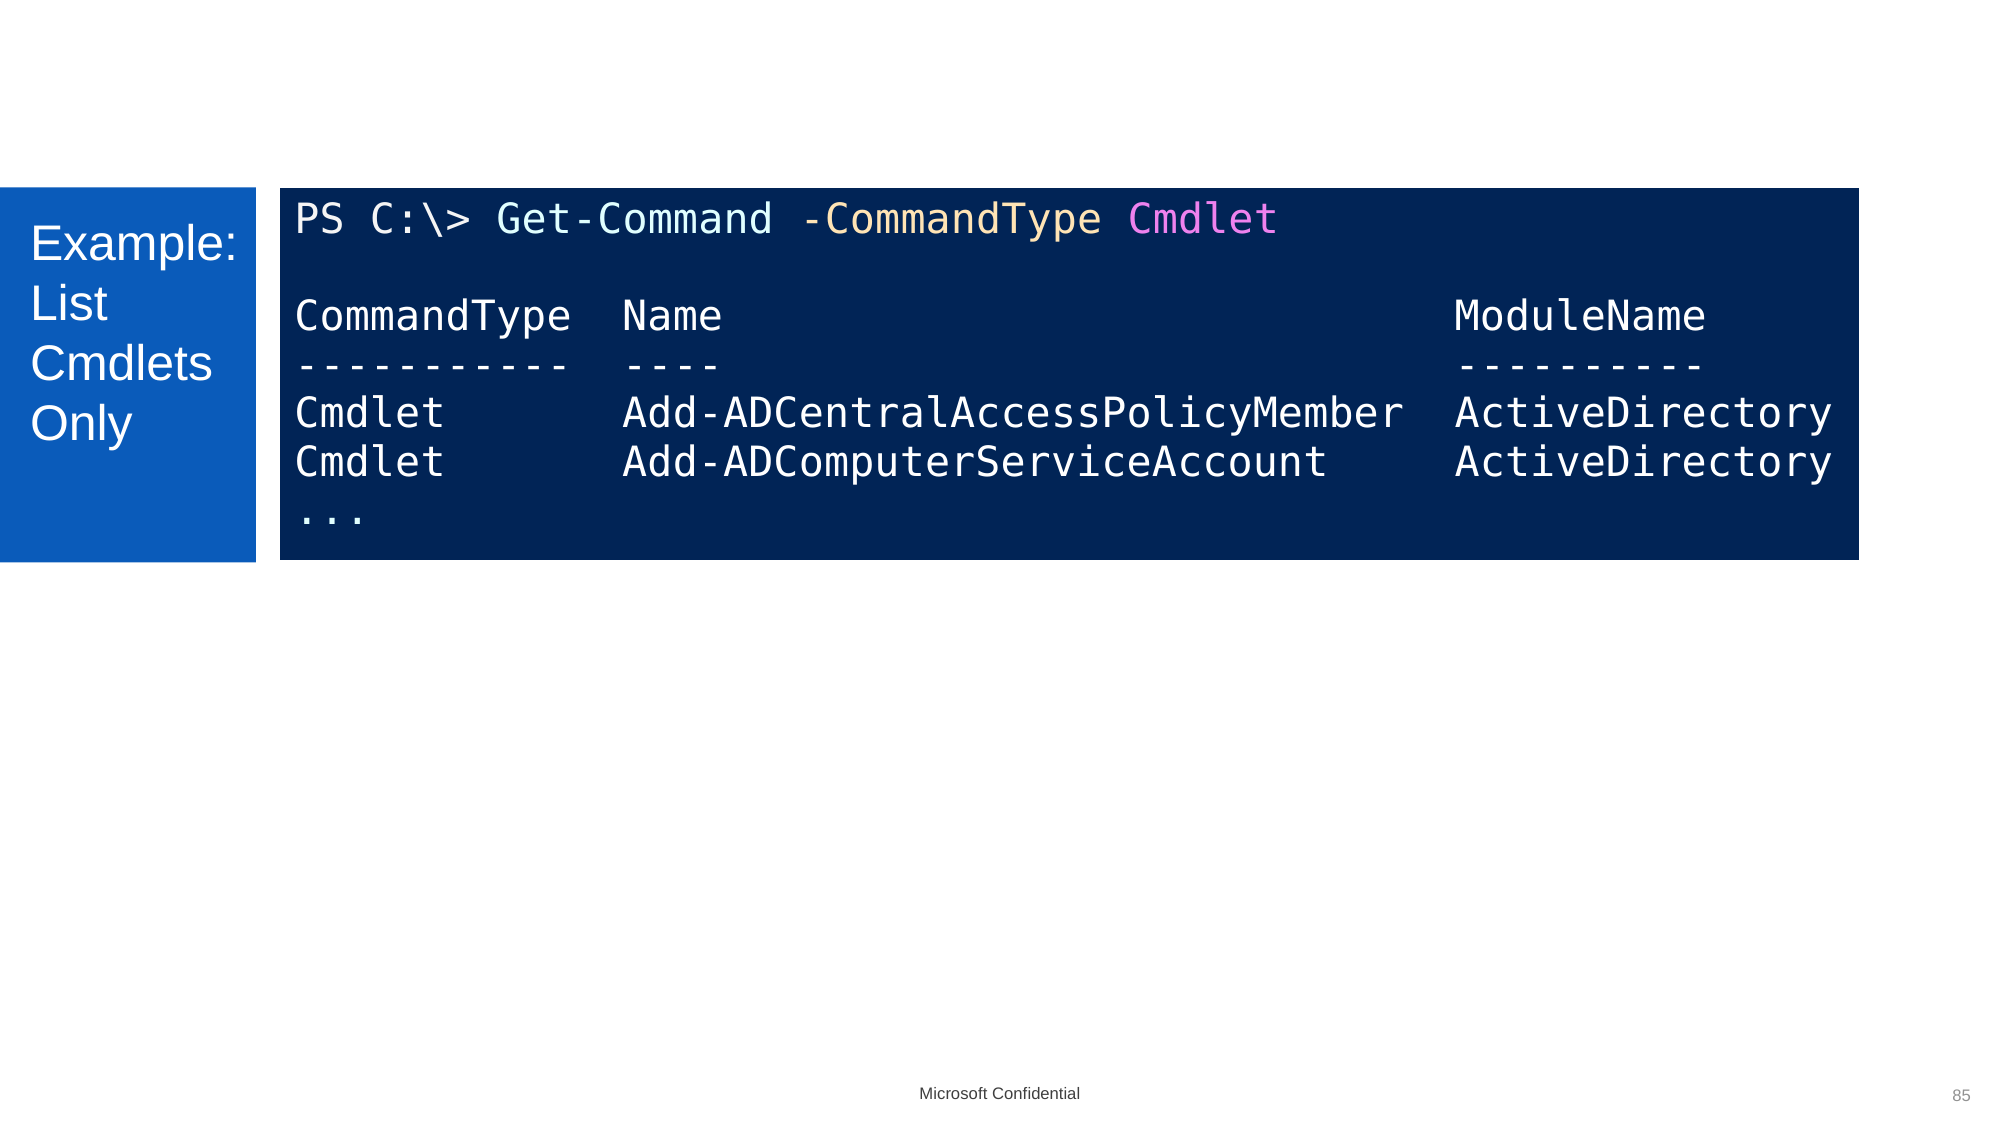

# Example: List Cmdlets Only
| PS C:\> Get-Command -CommandType Cmdlet CommandType Name ModuleName ----------- ---- ---------- Cmdlet Add-ADCentralAccessPolicyMember ActiveDirectory Cmdlet Add-ADComputerServiceAccount ActiveDirectory ... |
| --- |
85